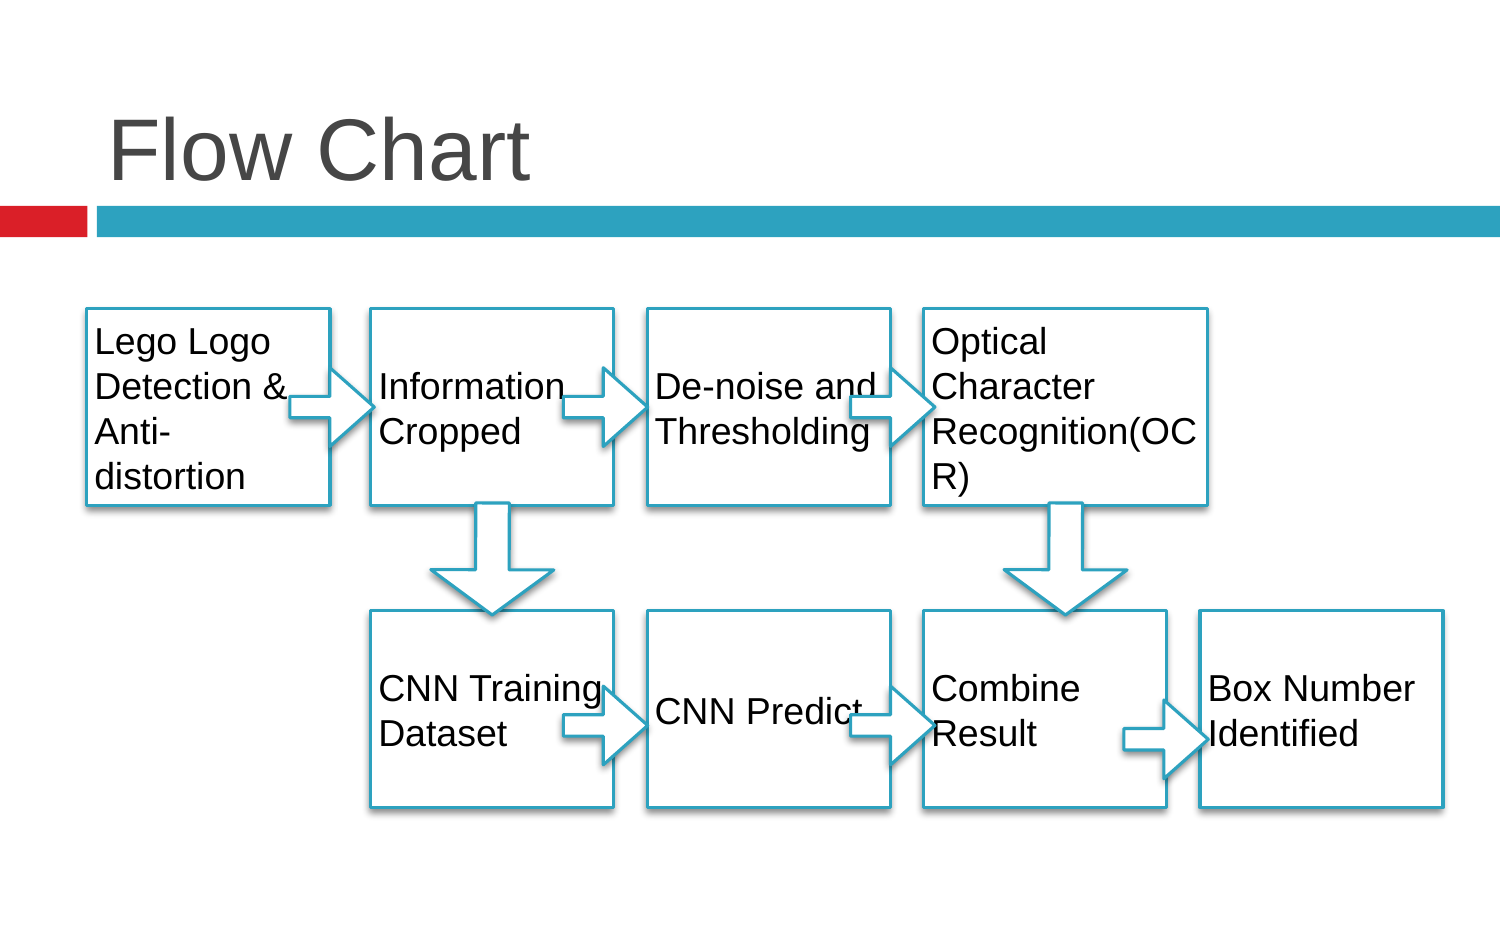

# Flow Chart
Lego Logo Detection & Anti-distortion
Information Cropped
De-noise and Thresholding
Optical Character Recognition(OCR)

CNN Training Dataset
CNN Predict
Combine Result
Box Number Identified